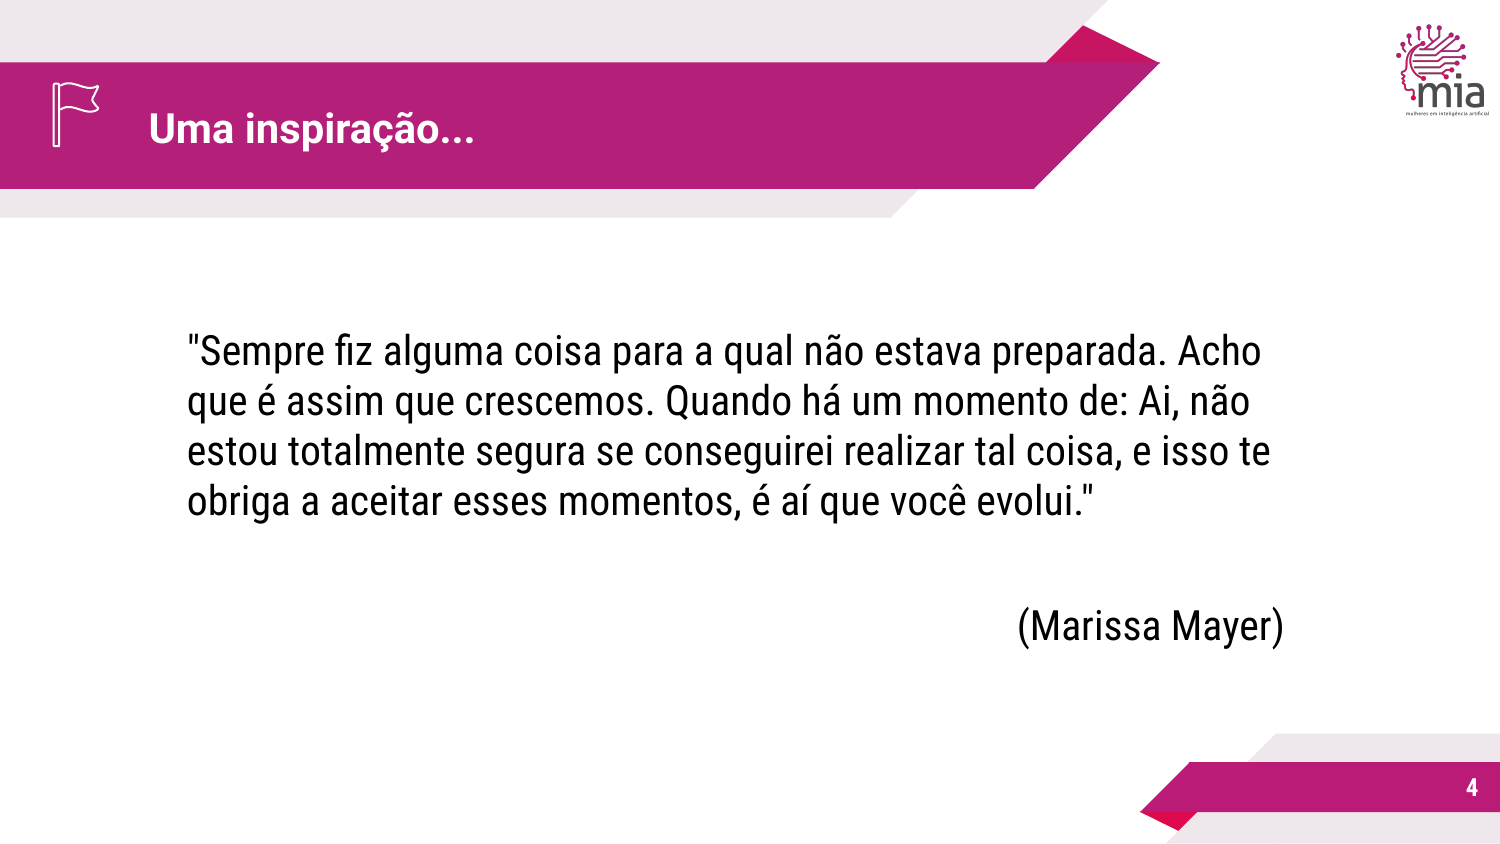

# Uma inspiração...

"Sempre fiz alguma coisa para a qual não estava preparada. Acho que é assim que crescemos. Quando há um momento de: Ai, não estou totalmente segura se conseguirei realizar tal coisa, e isso te obriga a aceitar esses momentos, é aí que você evolui."

(Marissa Mayer)

4